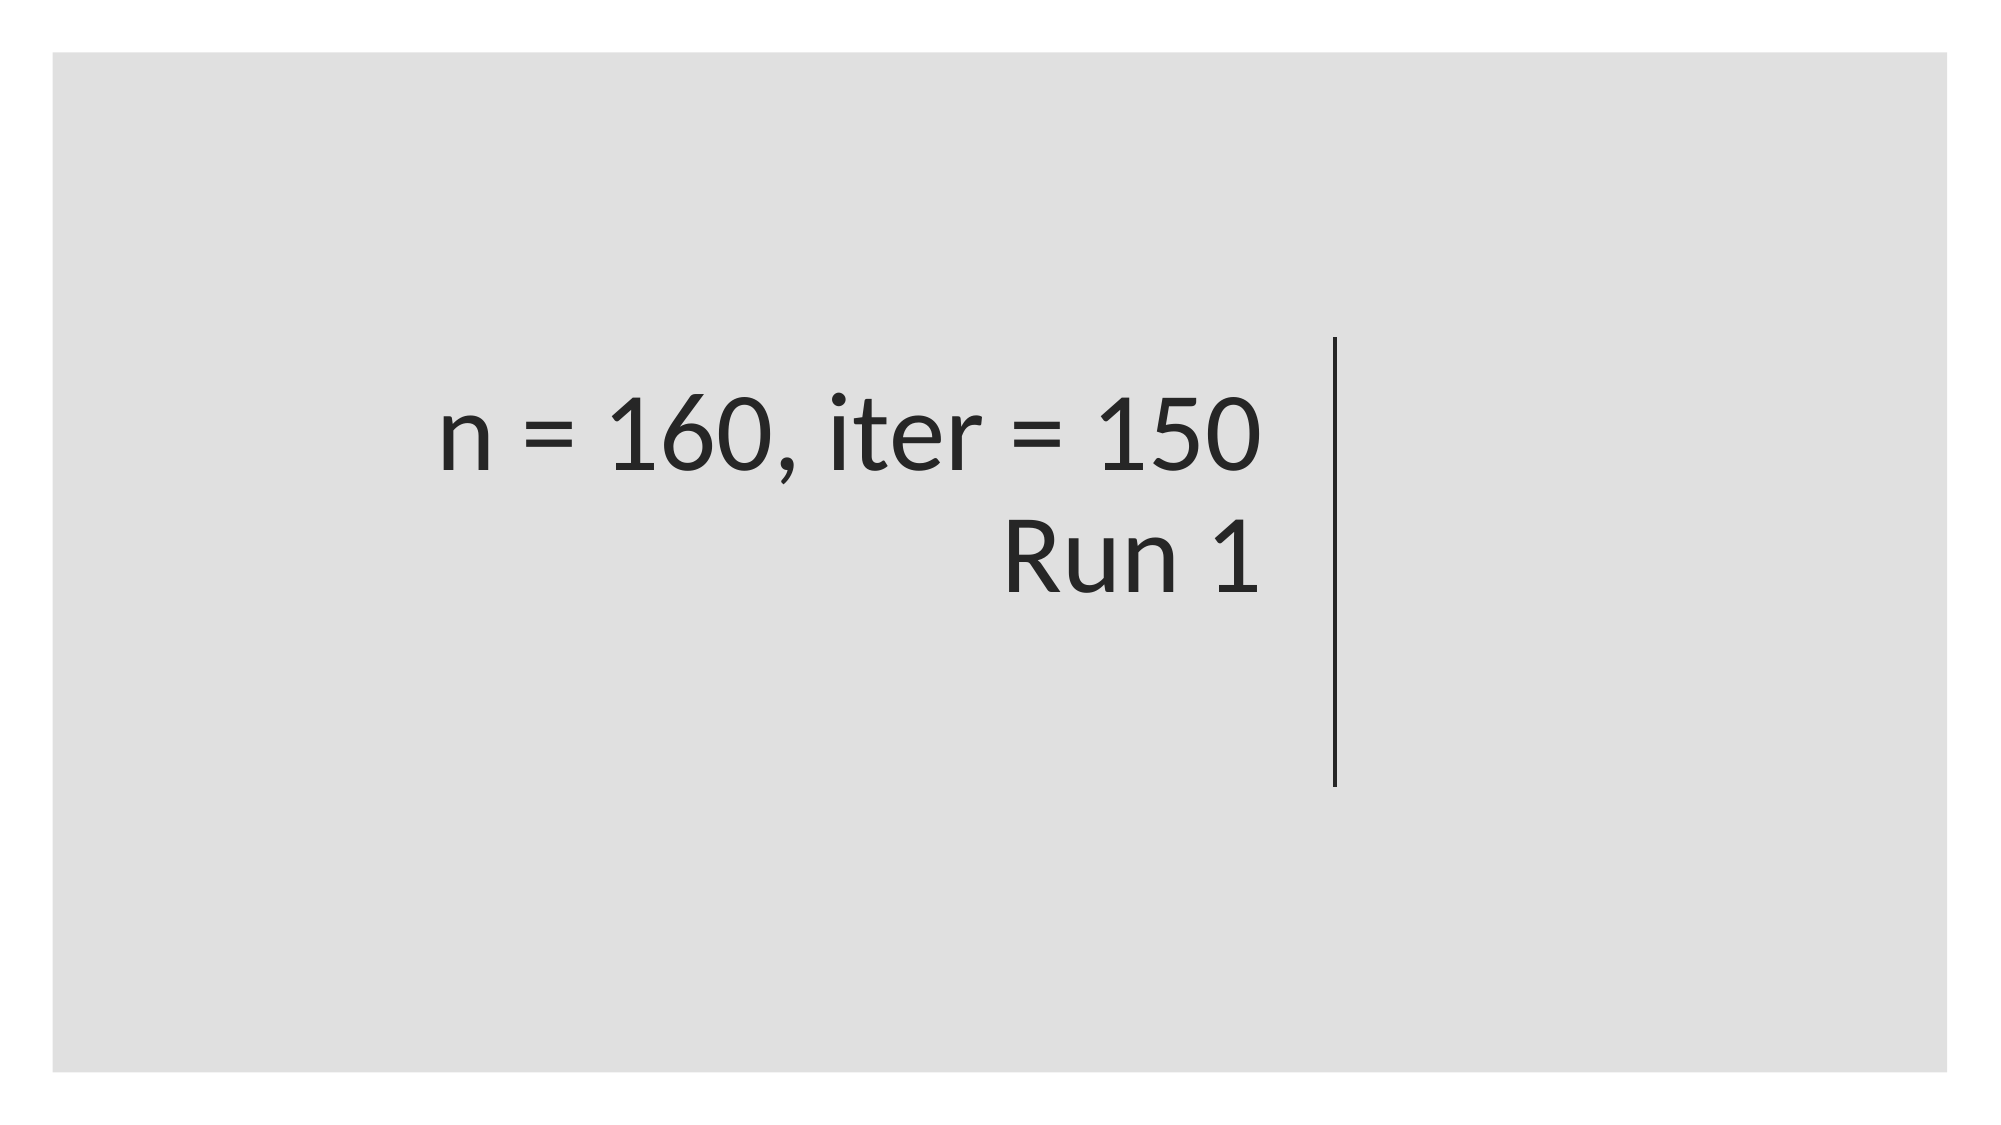

# n = 160, iter = 150 Run 1